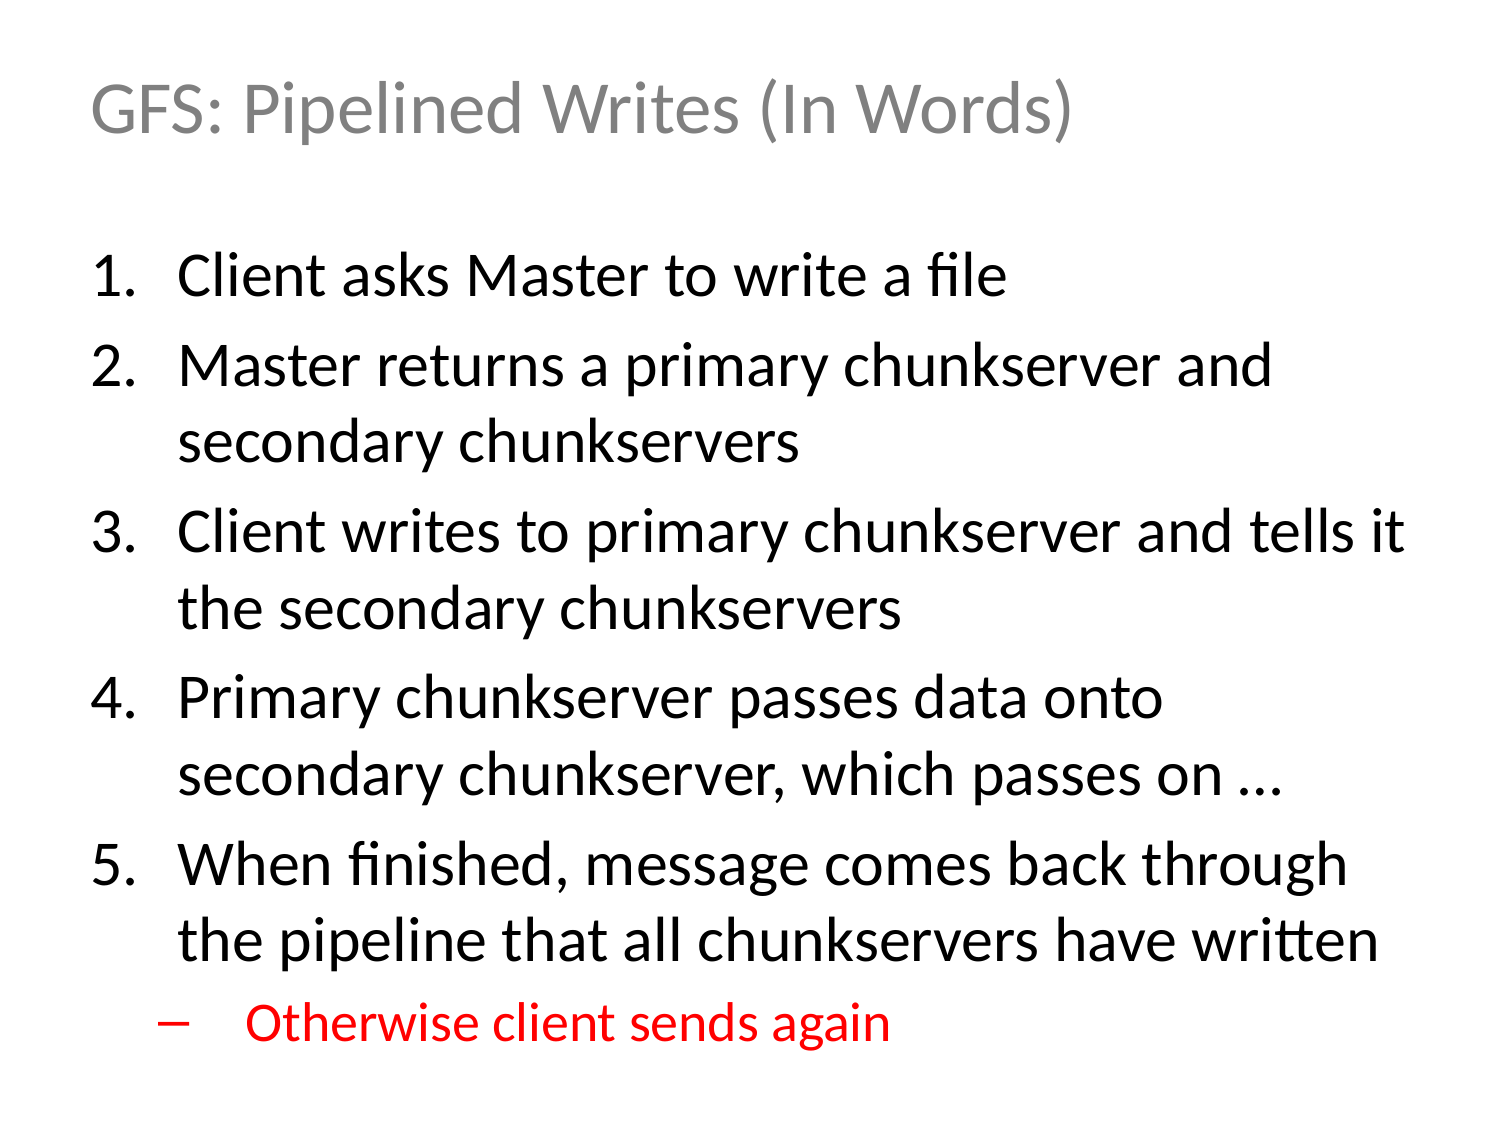

# GFS: Pipelined Writes (In Words)
Client asks Master to write a file
Master returns a primary chunkserver and secondary chunkservers
Client writes to primary chunkserver and tells it the secondary chunkservers
Primary chunkserver passes data onto secondary chunkserver, which passes on …
When finished, message comes back through the pipeline that all chunkservers have written
Otherwise client sends again